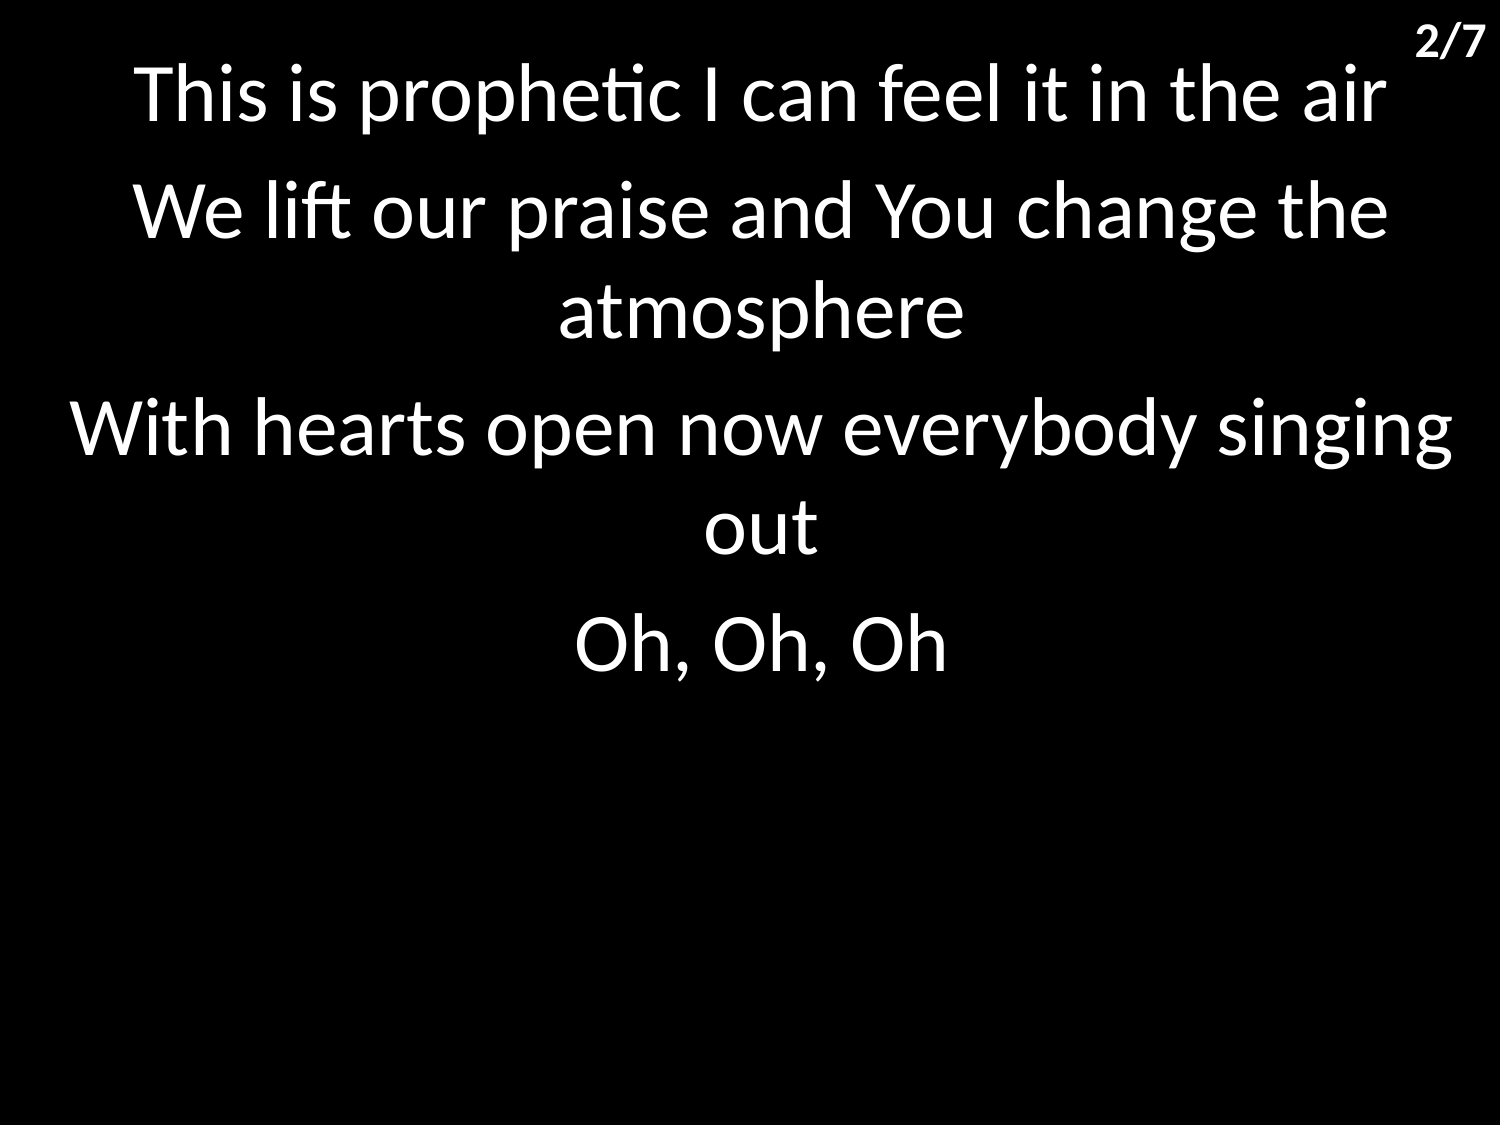

2/7
This is prophetic I can feel it in the air
We lift our praise and You change the atmosphere
With hearts open now everybody singing out
Oh, Oh, Oh